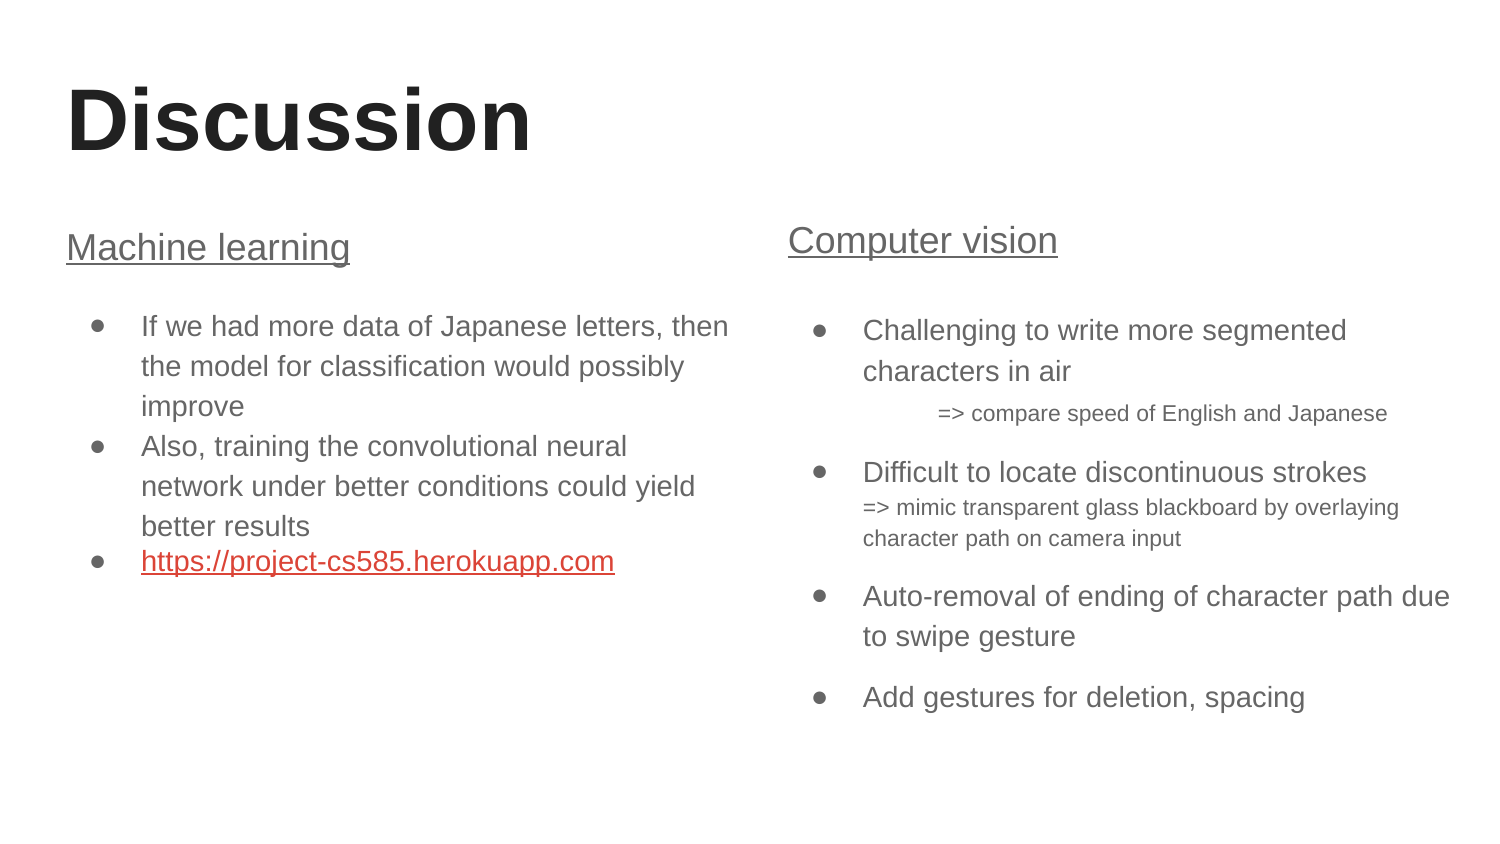

# Discussion
Machine learning
If we had more data of Japanese letters, then the model for classification would possibly improve
Also, training the convolutional neural network under better conditions could yield better results
https://project-cs585.herokuapp.com

Computer vision
Challenging to write more segmented characters in air
	=> compare speed of English and Japanese
Difficult to locate discontinuous strokes
=> mimic transparent glass blackboard by overlaying character path on camera input
Auto-removal of ending of character path due to swipe gesture
Add gestures for deletion, spacing